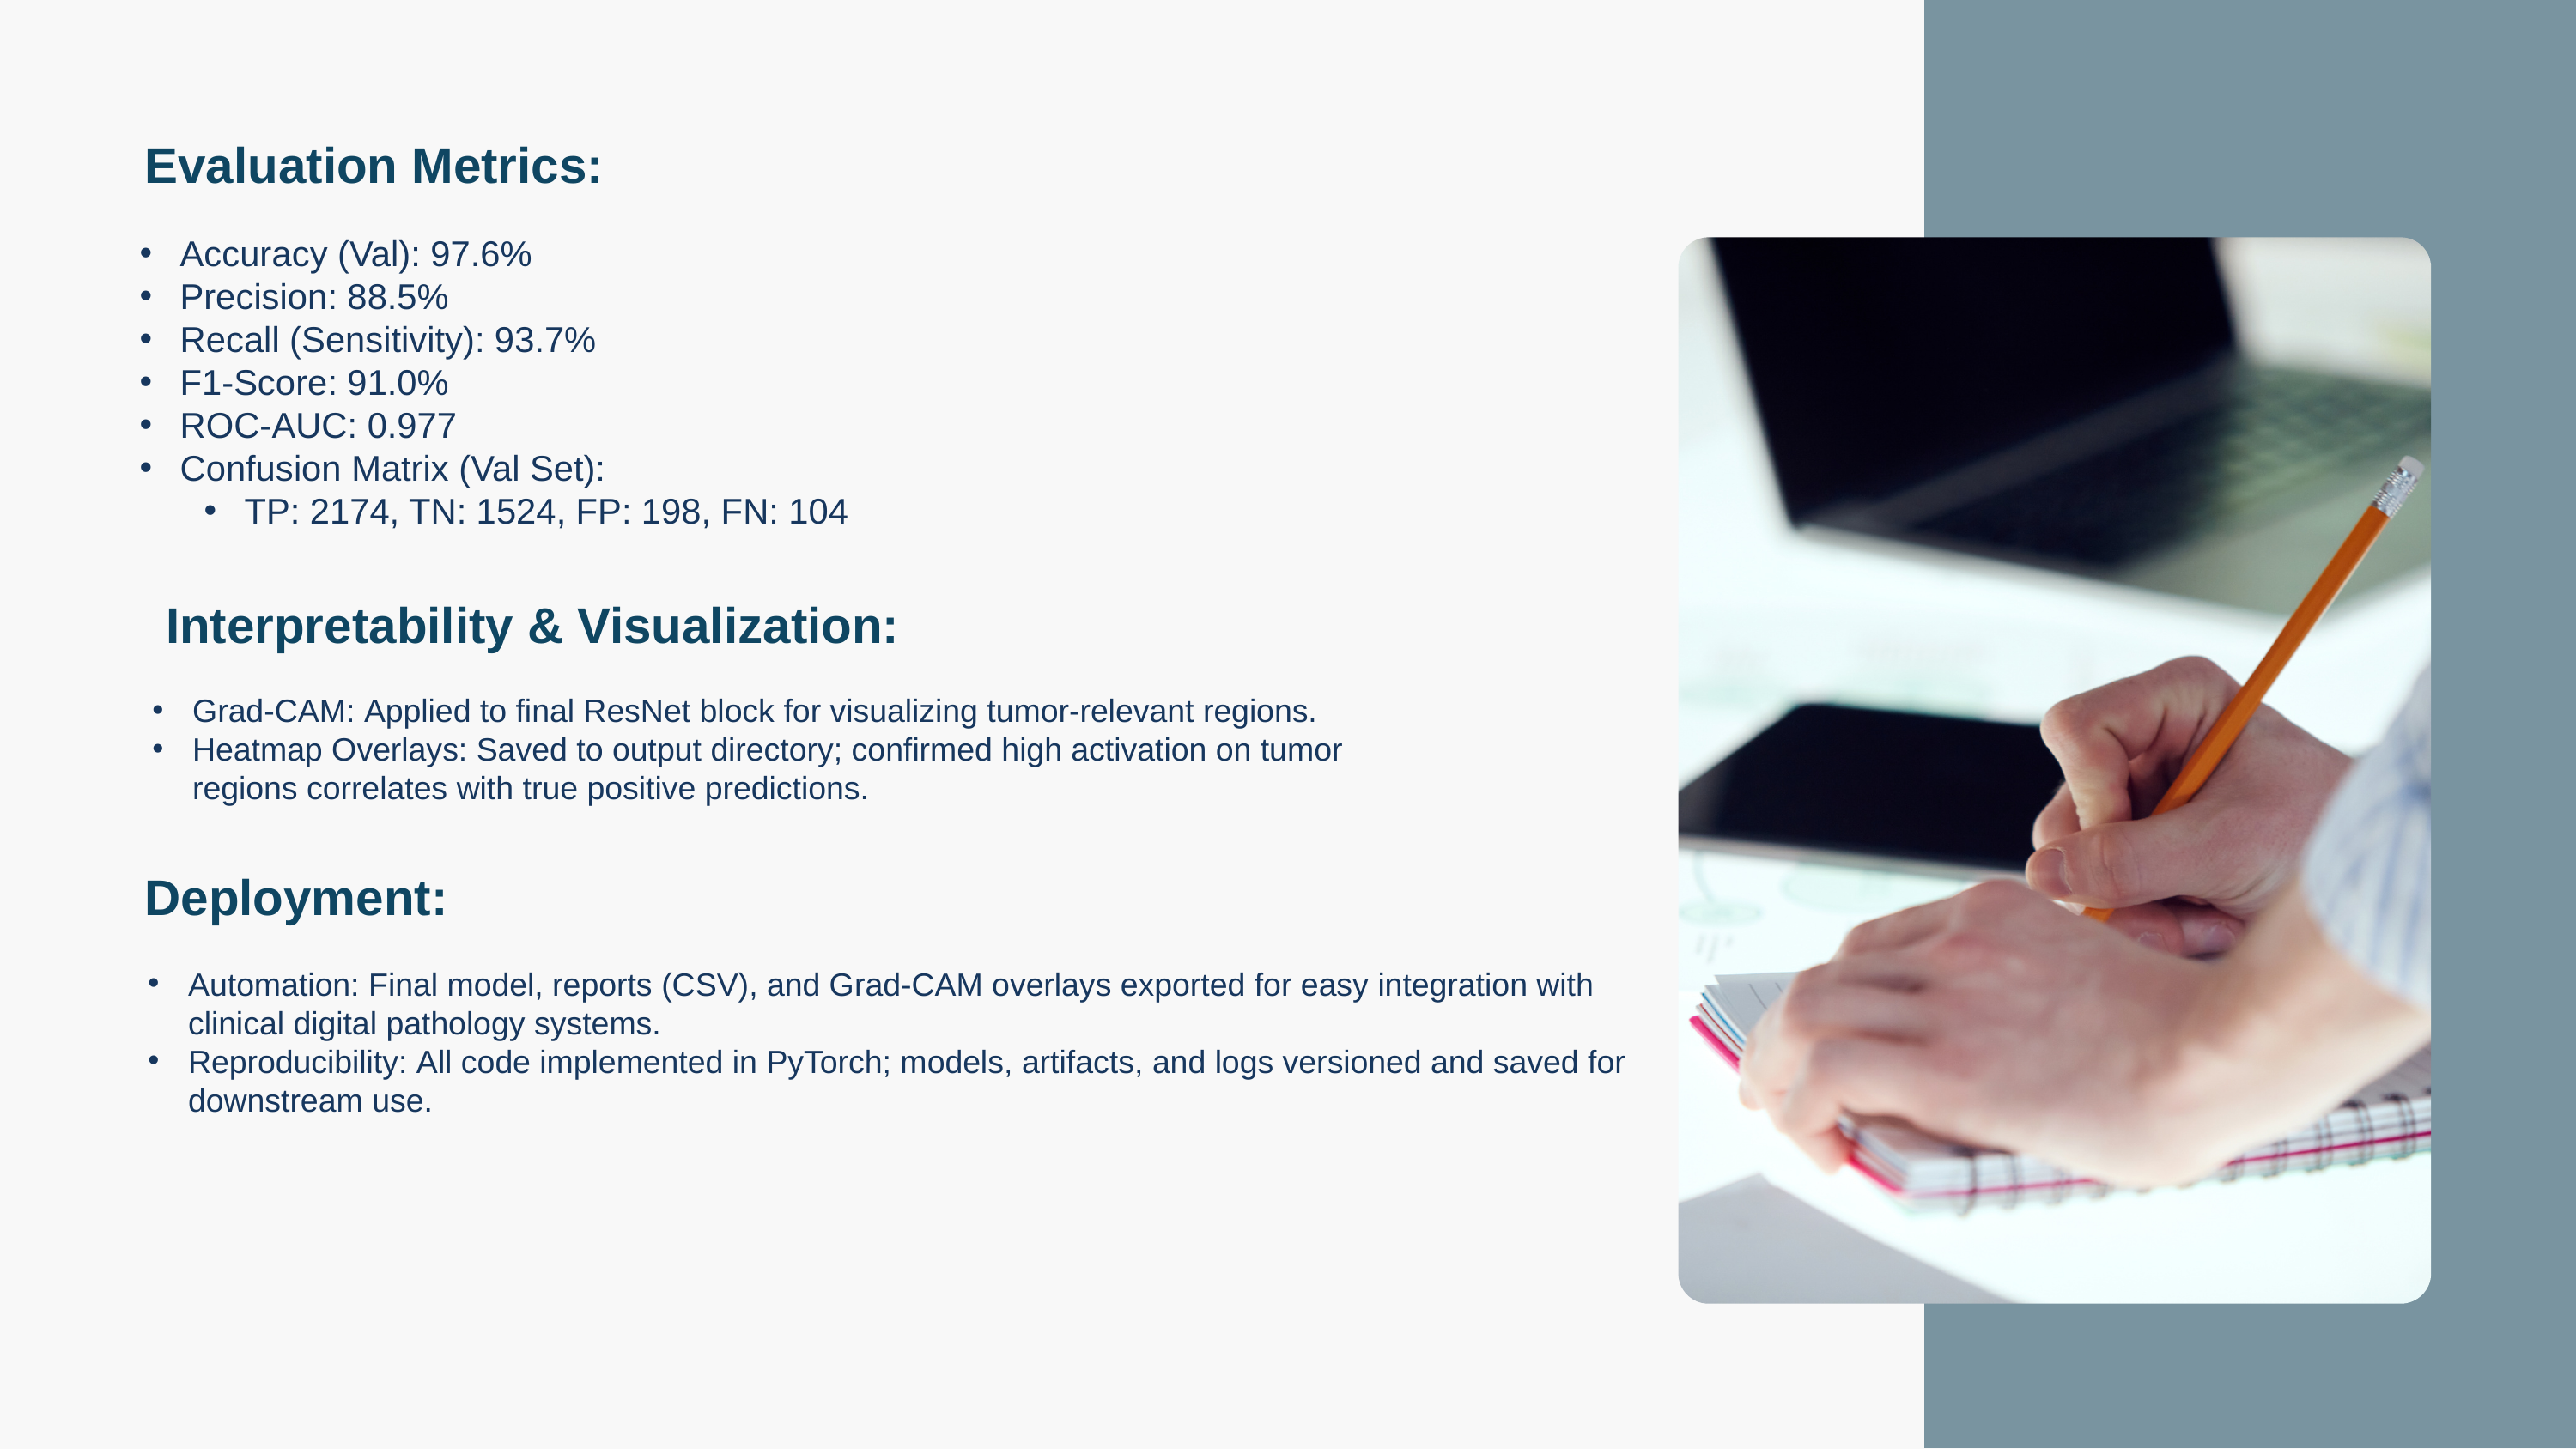

Evaluation Metrics:
Accuracy (Val): 97.6%
Precision: 88.5%
Recall (Sensitivity): 93.7%
F1-Score: 91.0%
ROC-AUC: 0.977
Confusion Matrix (Val Set):
TP: 2174, TN: 1524, FP: 198, FN: 104

Interpretability & Visualization:
Grad‑CAM: Applied to final ResNet block for visualizing tumor-relevant regions.
Heatmap Overlays: Saved to output directory; confirmed high activation on tumor regions correlates with true positive predictions.
Deployment:
Automation: Final model, reports (CSV), and Grad-CAM overlays exported for easy integration with clinical digital pathology systems.
Reproducibility: All code implemented in PyTorch; models, artifacts, and logs versioned and saved for downstream use.